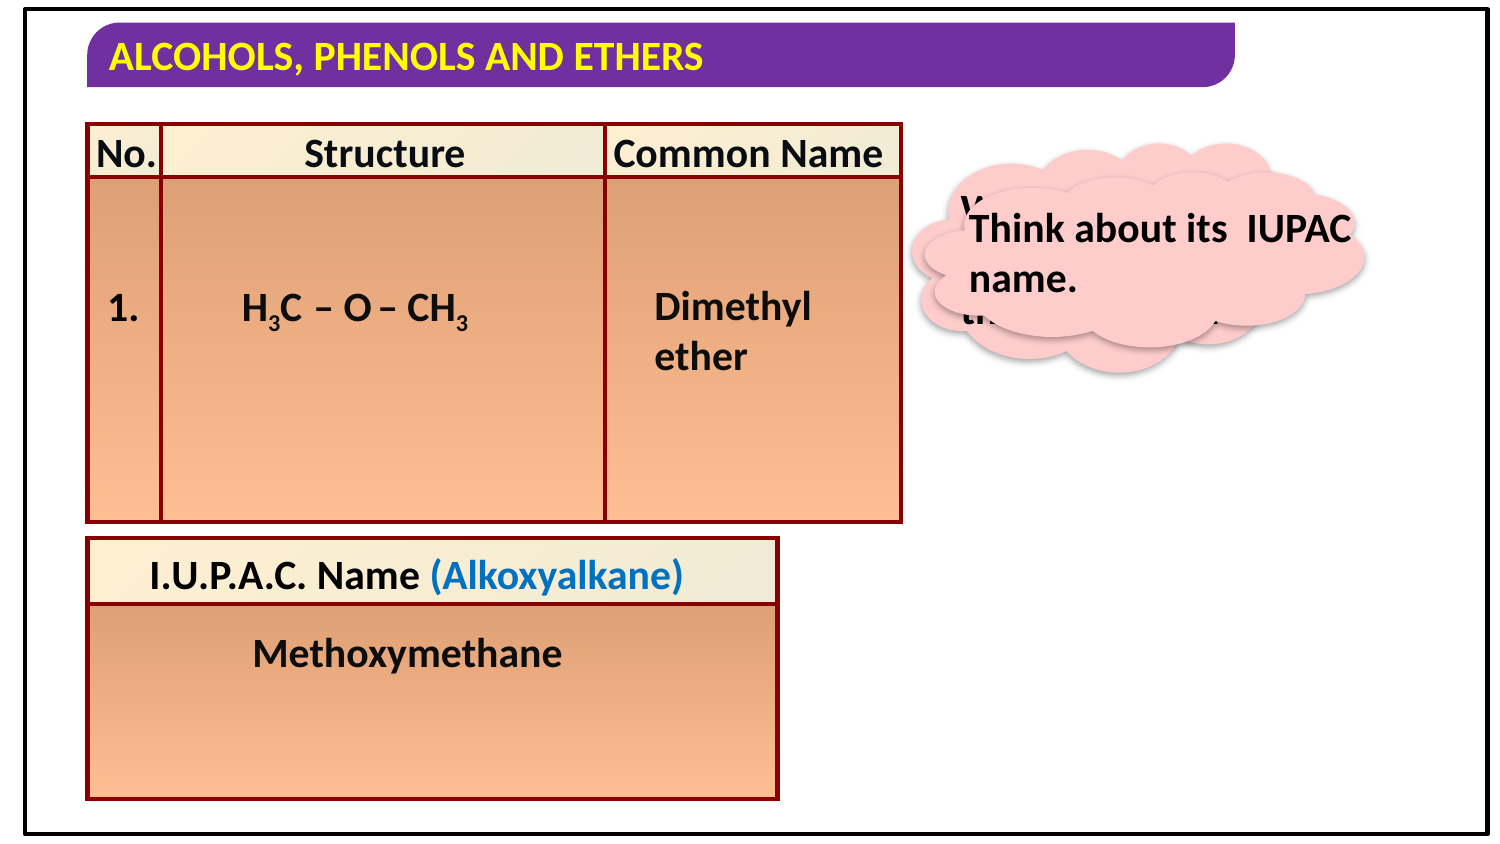

No.
Structure
Common Name
|  |  |  |
| --- | --- | --- |
|  |  |  |

What is the common name of this compound ?

Think about its  IUPAC name.
1.
H3C  – O – CH3
Dimethyl ether
|  |
| --- |
|  |
I.U.P.A.C. Name (Alkoxyalkane)
Methoxymethane